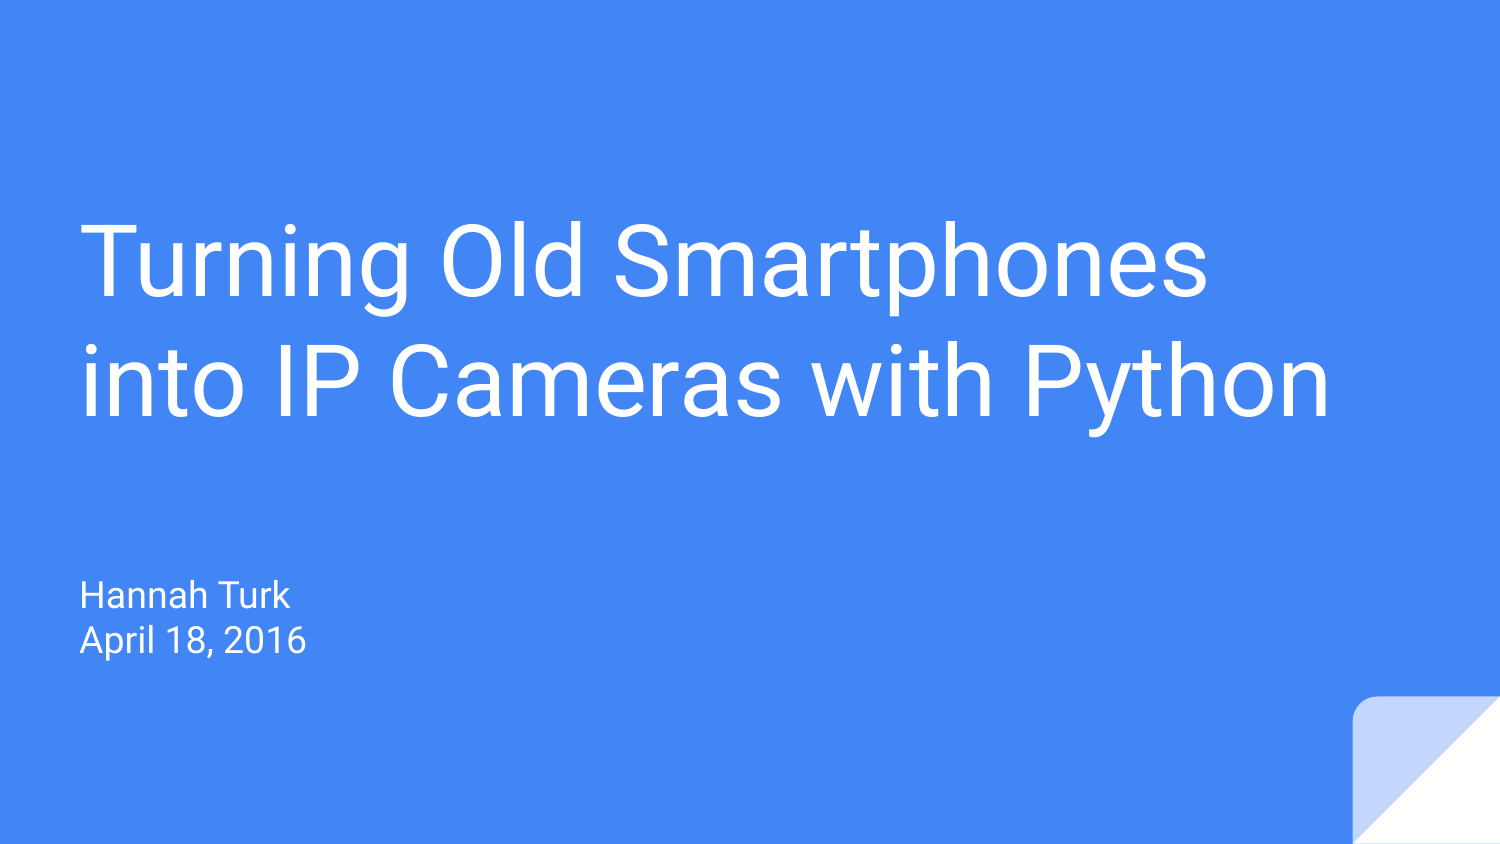

# Turning Old Smartphones into IP Cameras with Python
Hannah Turk
April 18, 2016